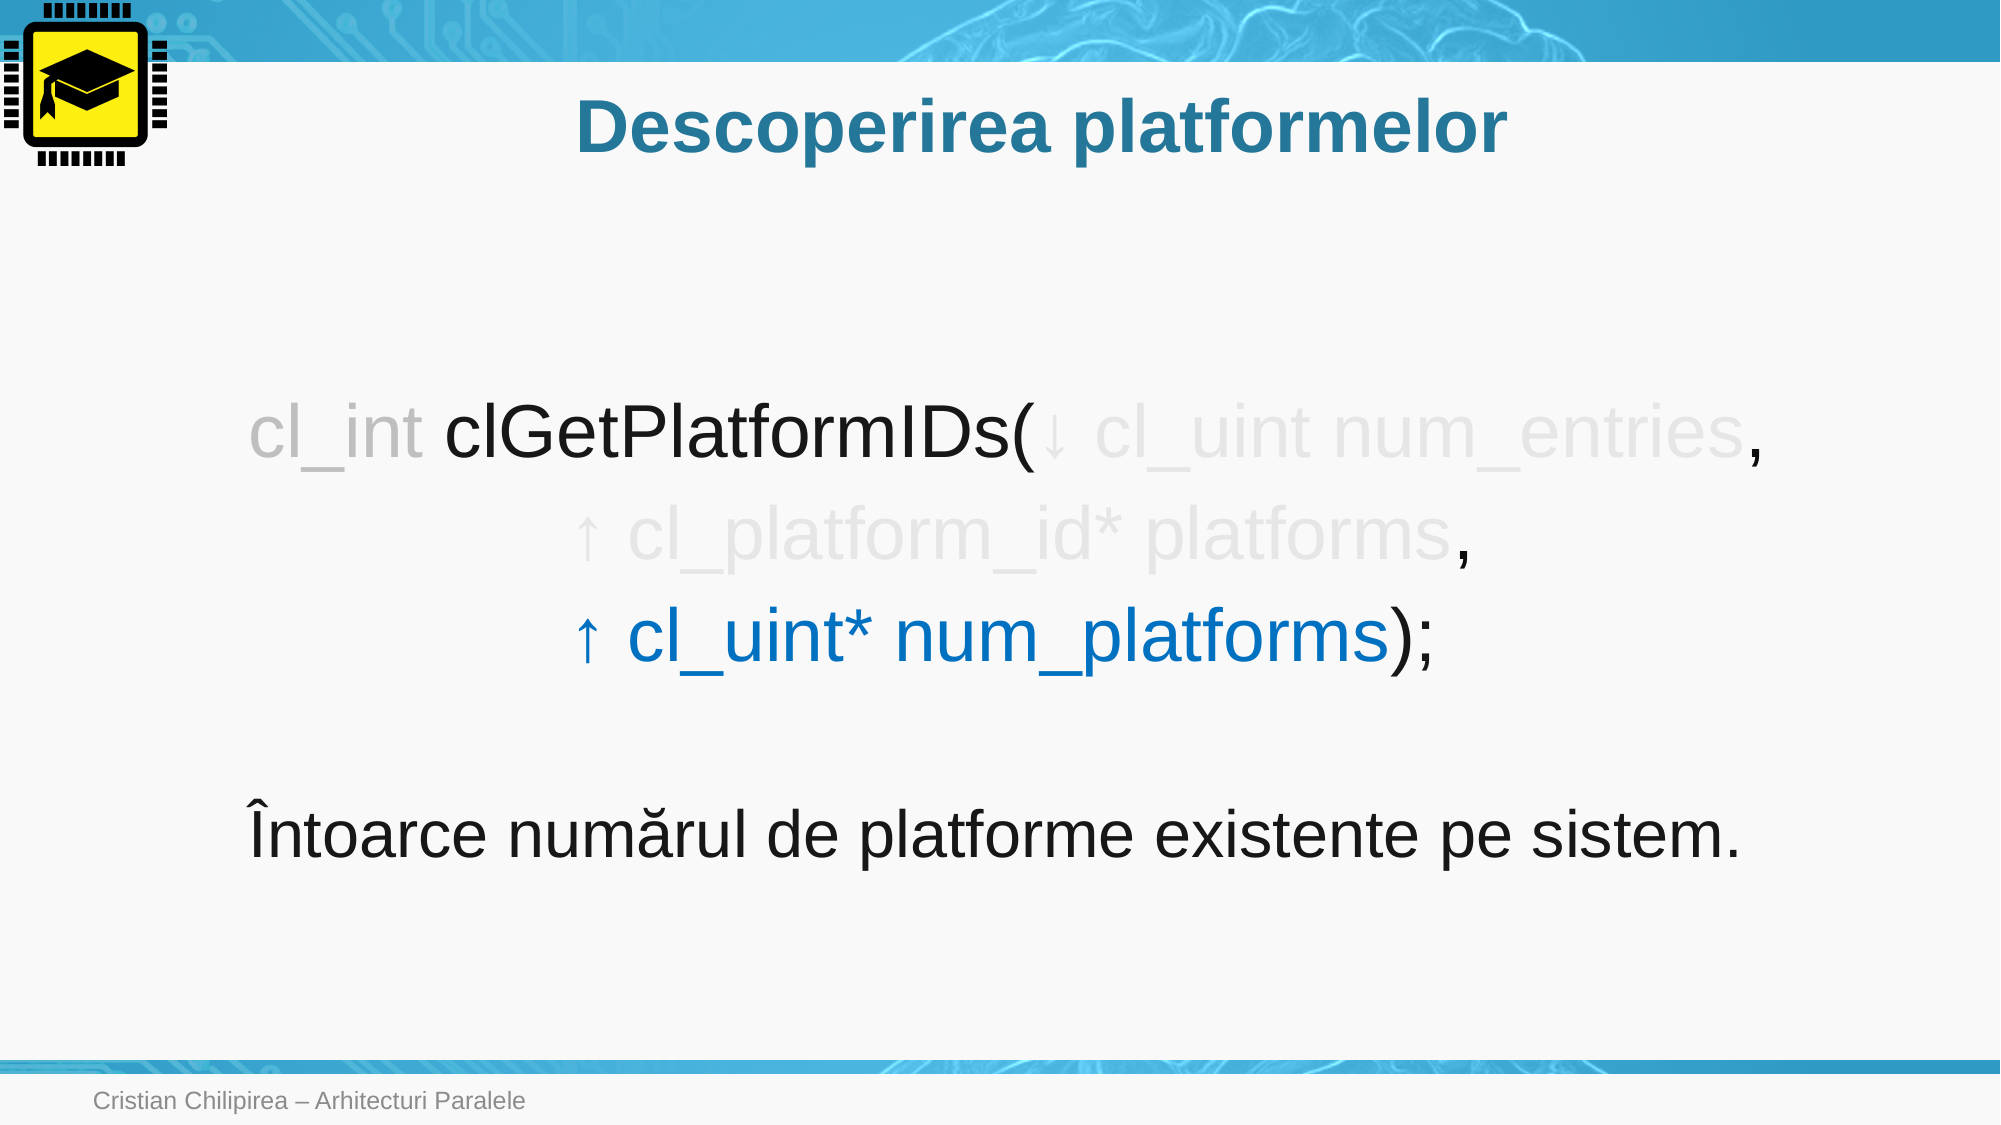

# Descoperirea platformelor

cl_int clGetPlatformIDs(↓ cl_uint num_entries,
		 ↑ cl_platform_id* platforms,
		 ↑ cl_uint* num_platforms);

Întoarce numărul de platforme existente pe sistem.
Cristian Chilipirea – Arhitecturi Paralele